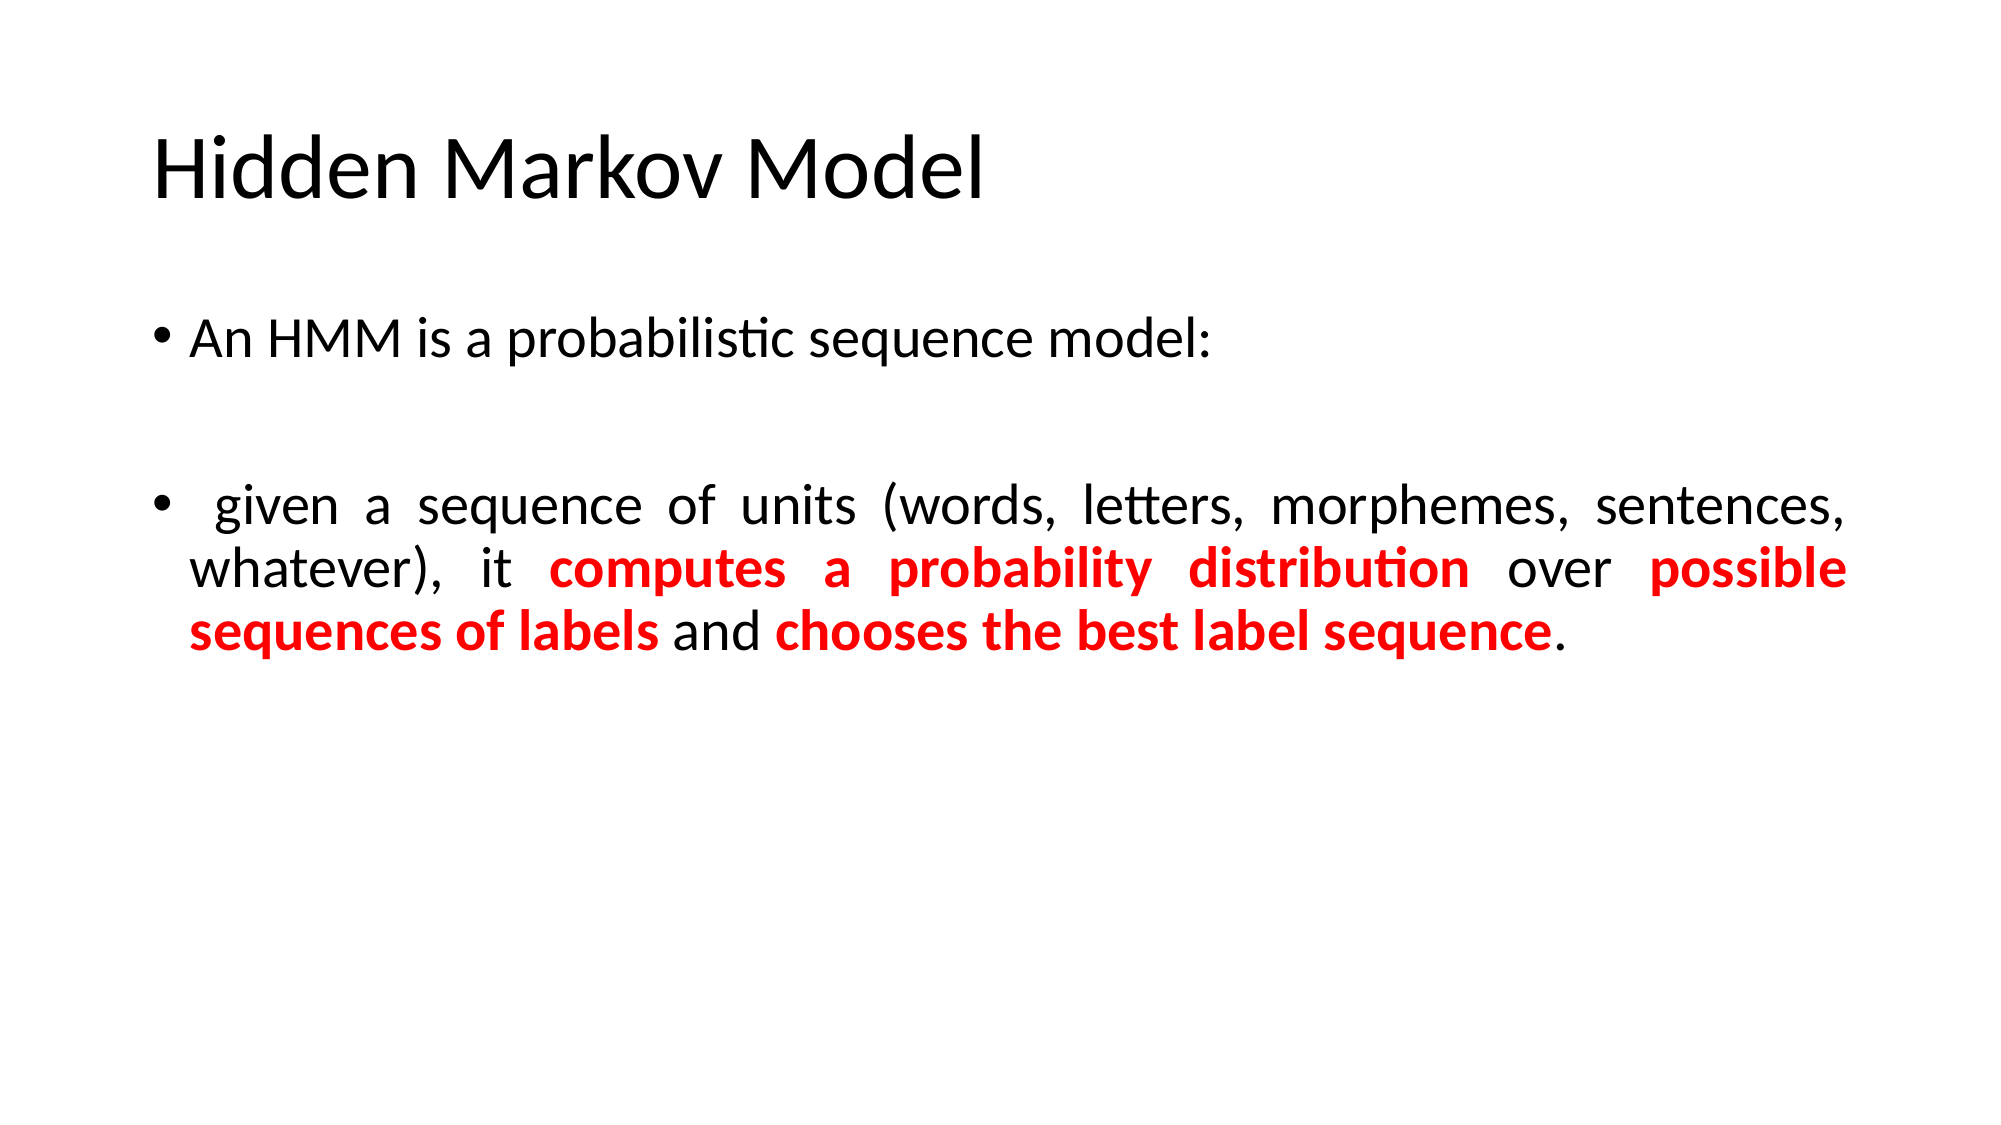

# Hidden Markov Model
An HMM is a probabilistic sequence model:

 given a sequence of units (words, letters, morphemes, sentences, whatever), it computes a probability distribution over possible sequences of labels and chooses the best label sequence.